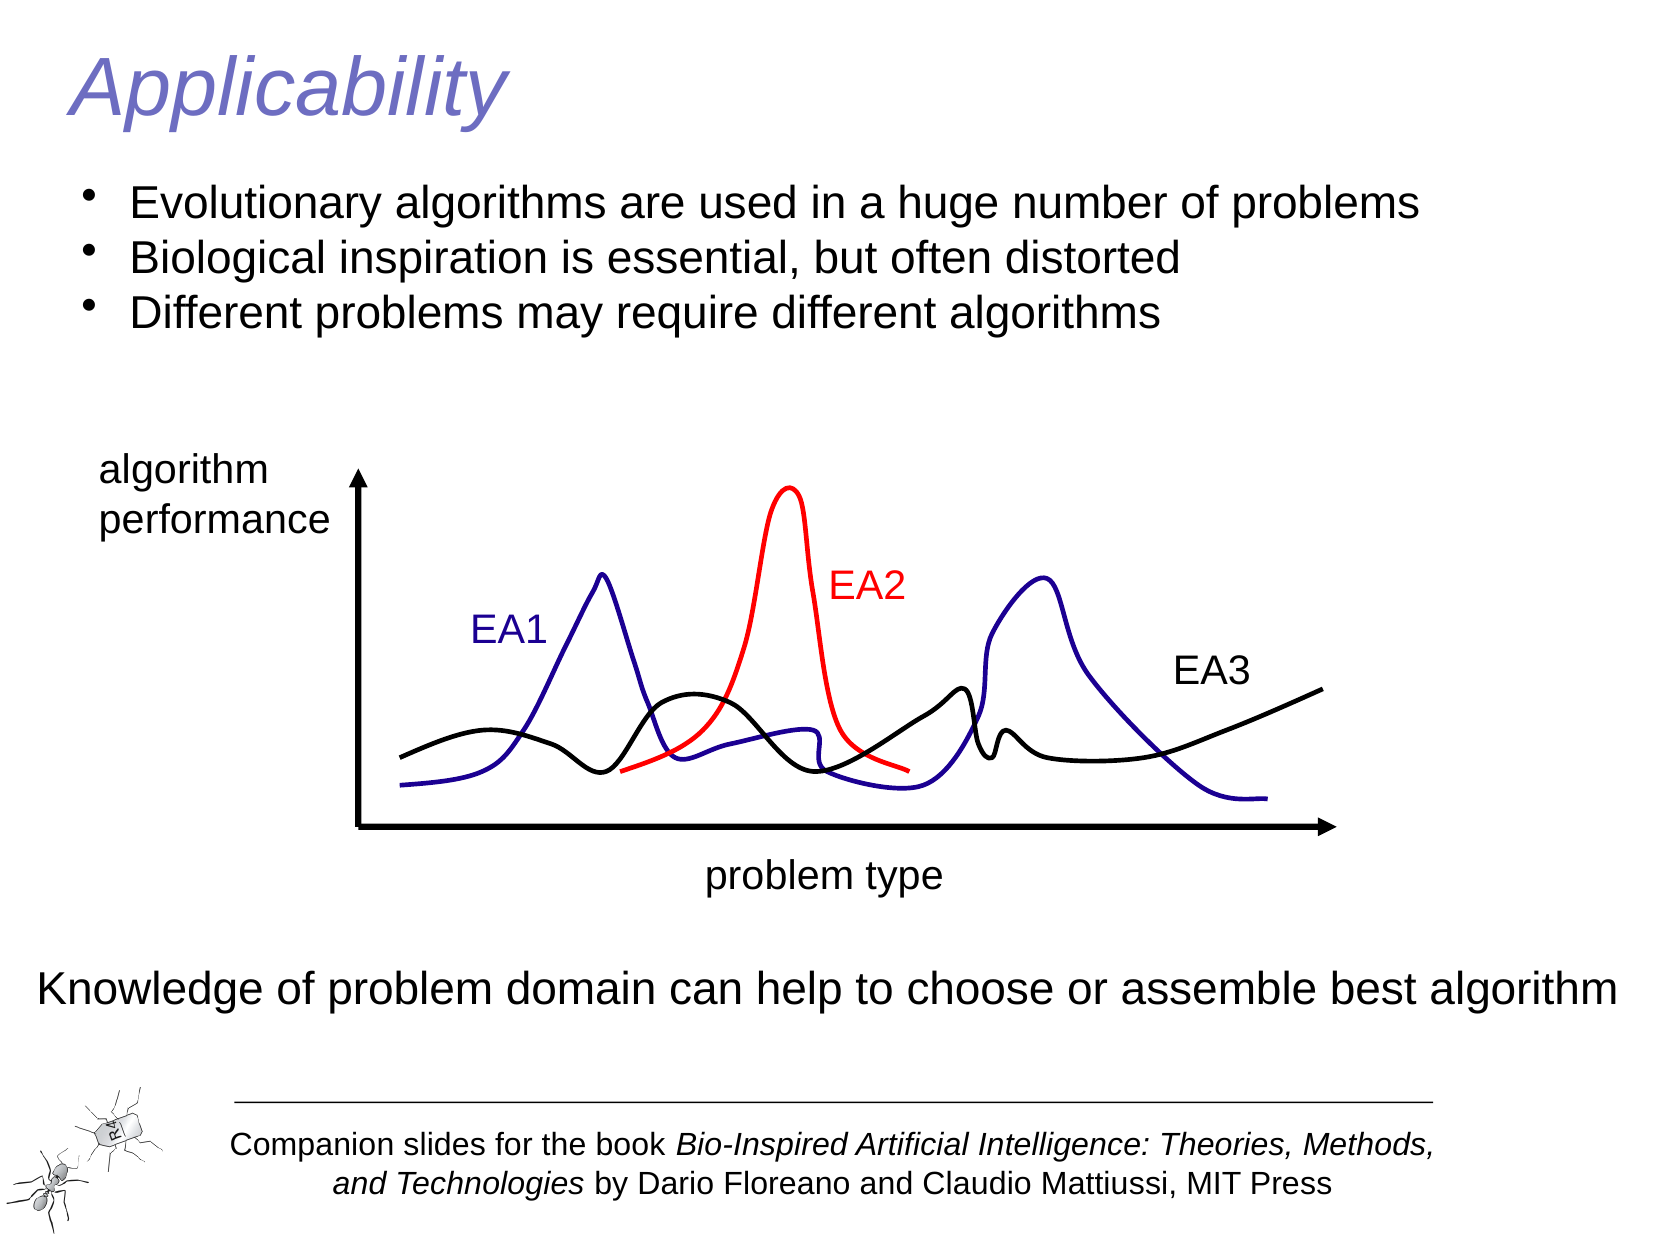

# Applicability
 Evolutionary algorithms are used in a huge number of problems
 Biological inspiration is essential, but often distorted
 Different problems may require different algorithms

algorithm
performance

EA2

EA1
EA3

problem type
Knowledge of problem domain can help to choose or assemble best algorithm